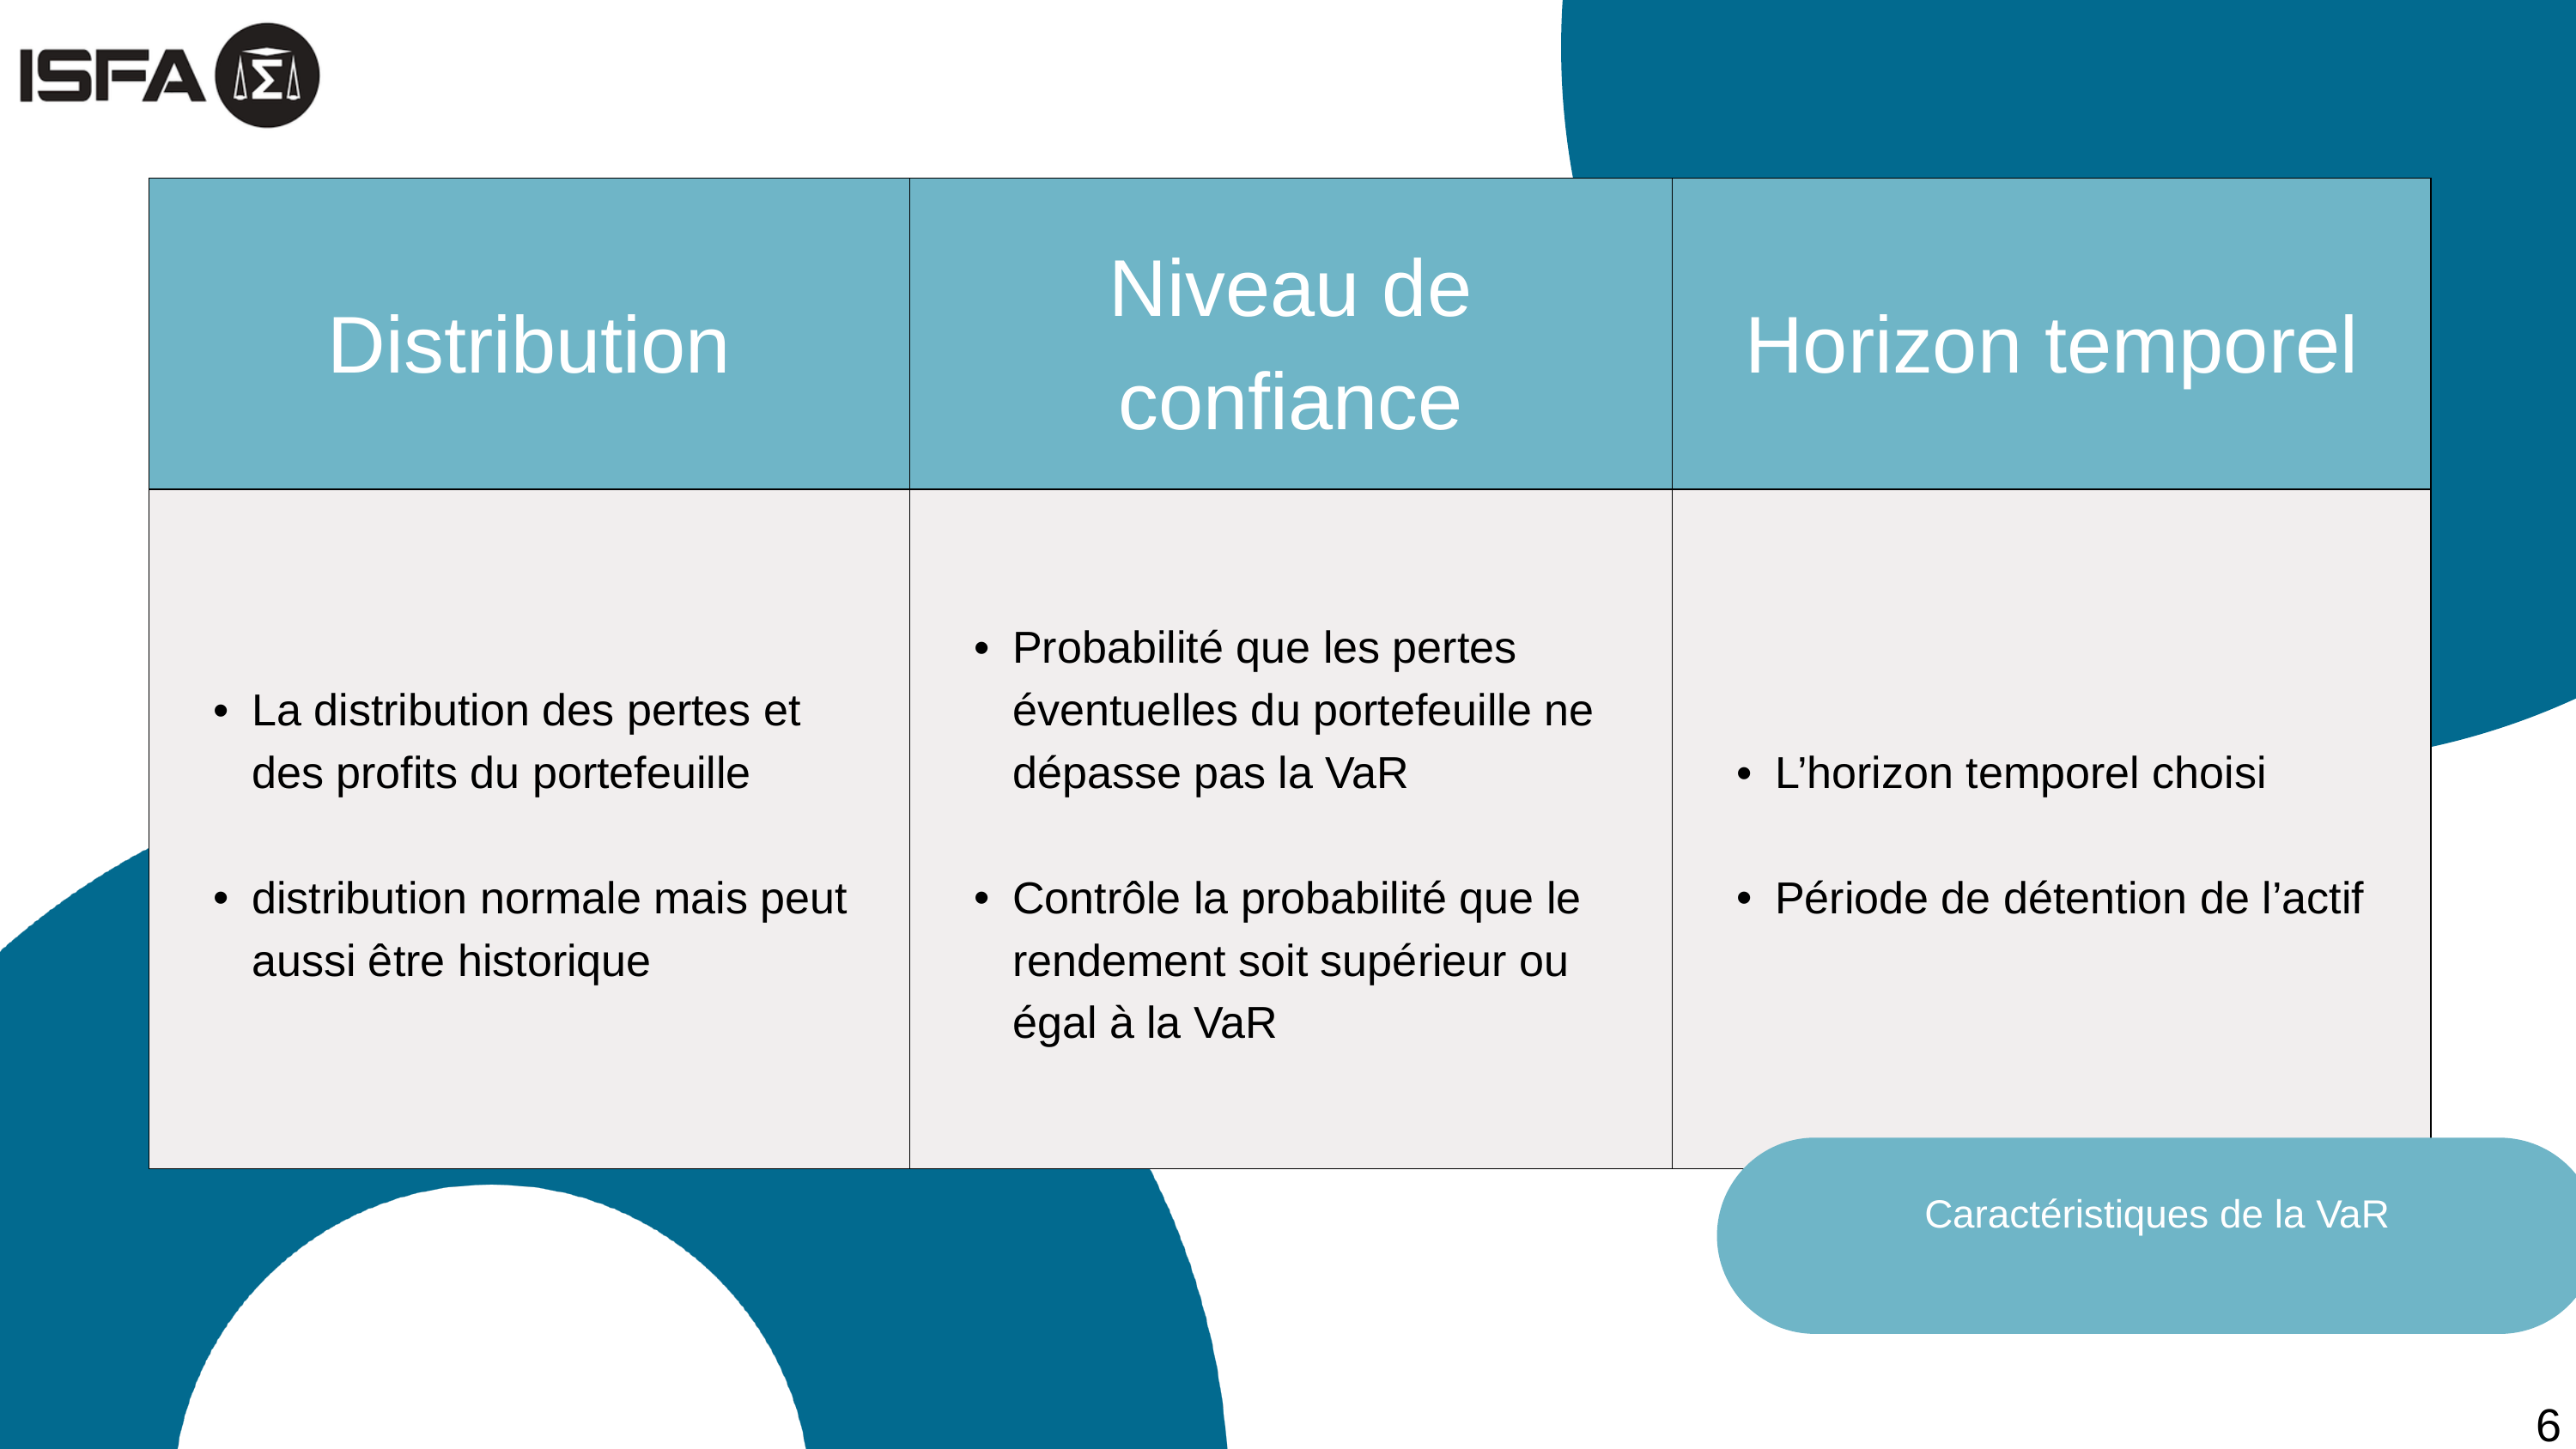

| Distribution | Niveau de confiance | Horizon temporel |
| --- | --- | --- |
| La distribution des pertes et des profits du portefeuille distribution normale mais peut aussi être historique | Probabilité que les pertes éventuelles du portefeuille ne dépasse pas la VaR Contrôle la probabilité que le rendement soit supérieur ou égal à la VaR | L’horizon temporel choisi Période de détention de l’actif |

Caractéristiques de la VaR
6